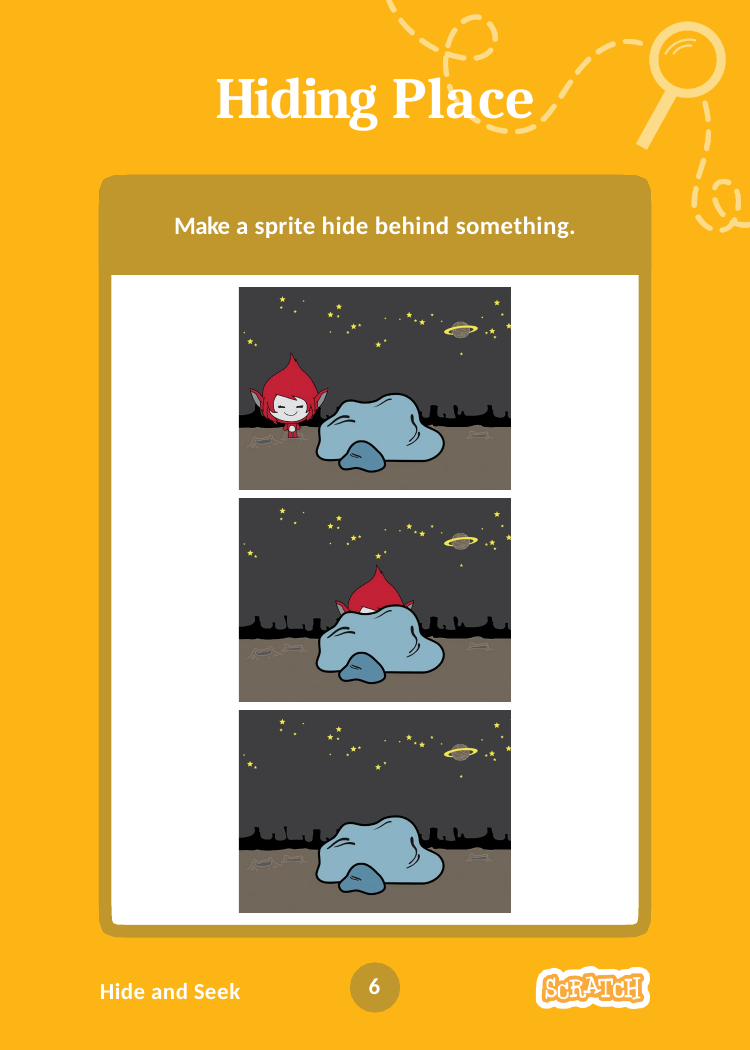

# Hiding Place

Make a sprite hide behind something.

6
Hide and Seek